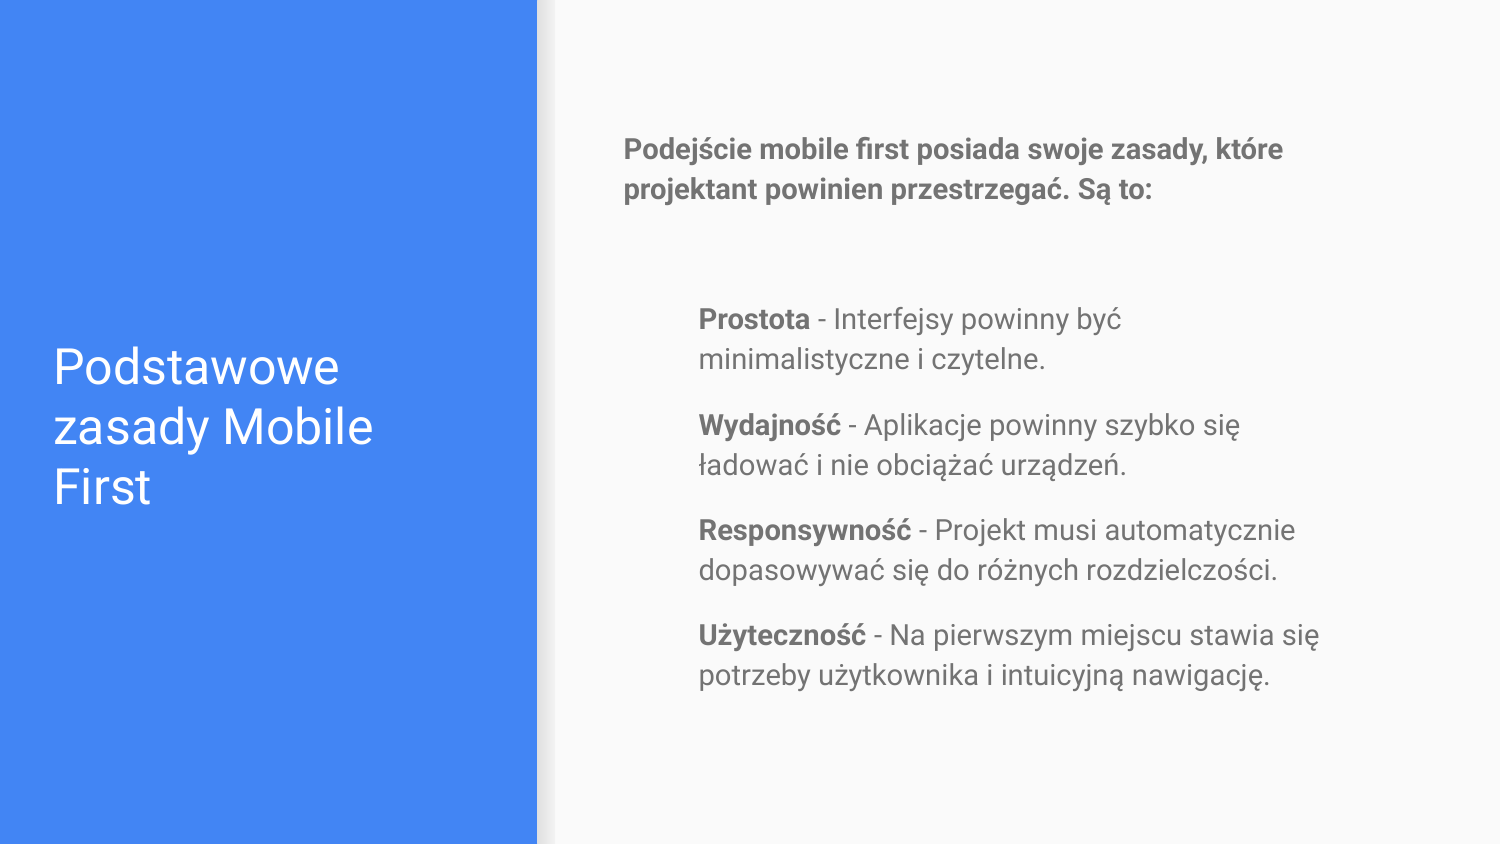

Podejście mobile first posiada swoje zasady, które projektant powinien przestrzegać. Są to:

Prostota - Interfejsy powinny być minimalistyczne i czytelne.
Wydajność - Aplikacje powinny szybko się ładować i nie obciążać urządzeń.
Responsywność - Projekt musi automatycznie dopasowywać się do różnych rozdzielczości.
Użyteczność - Na pierwszym miejscu stawia się potrzeby użytkownika i intuicyjną nawigację.

# Podstawowe zasady Mobile First